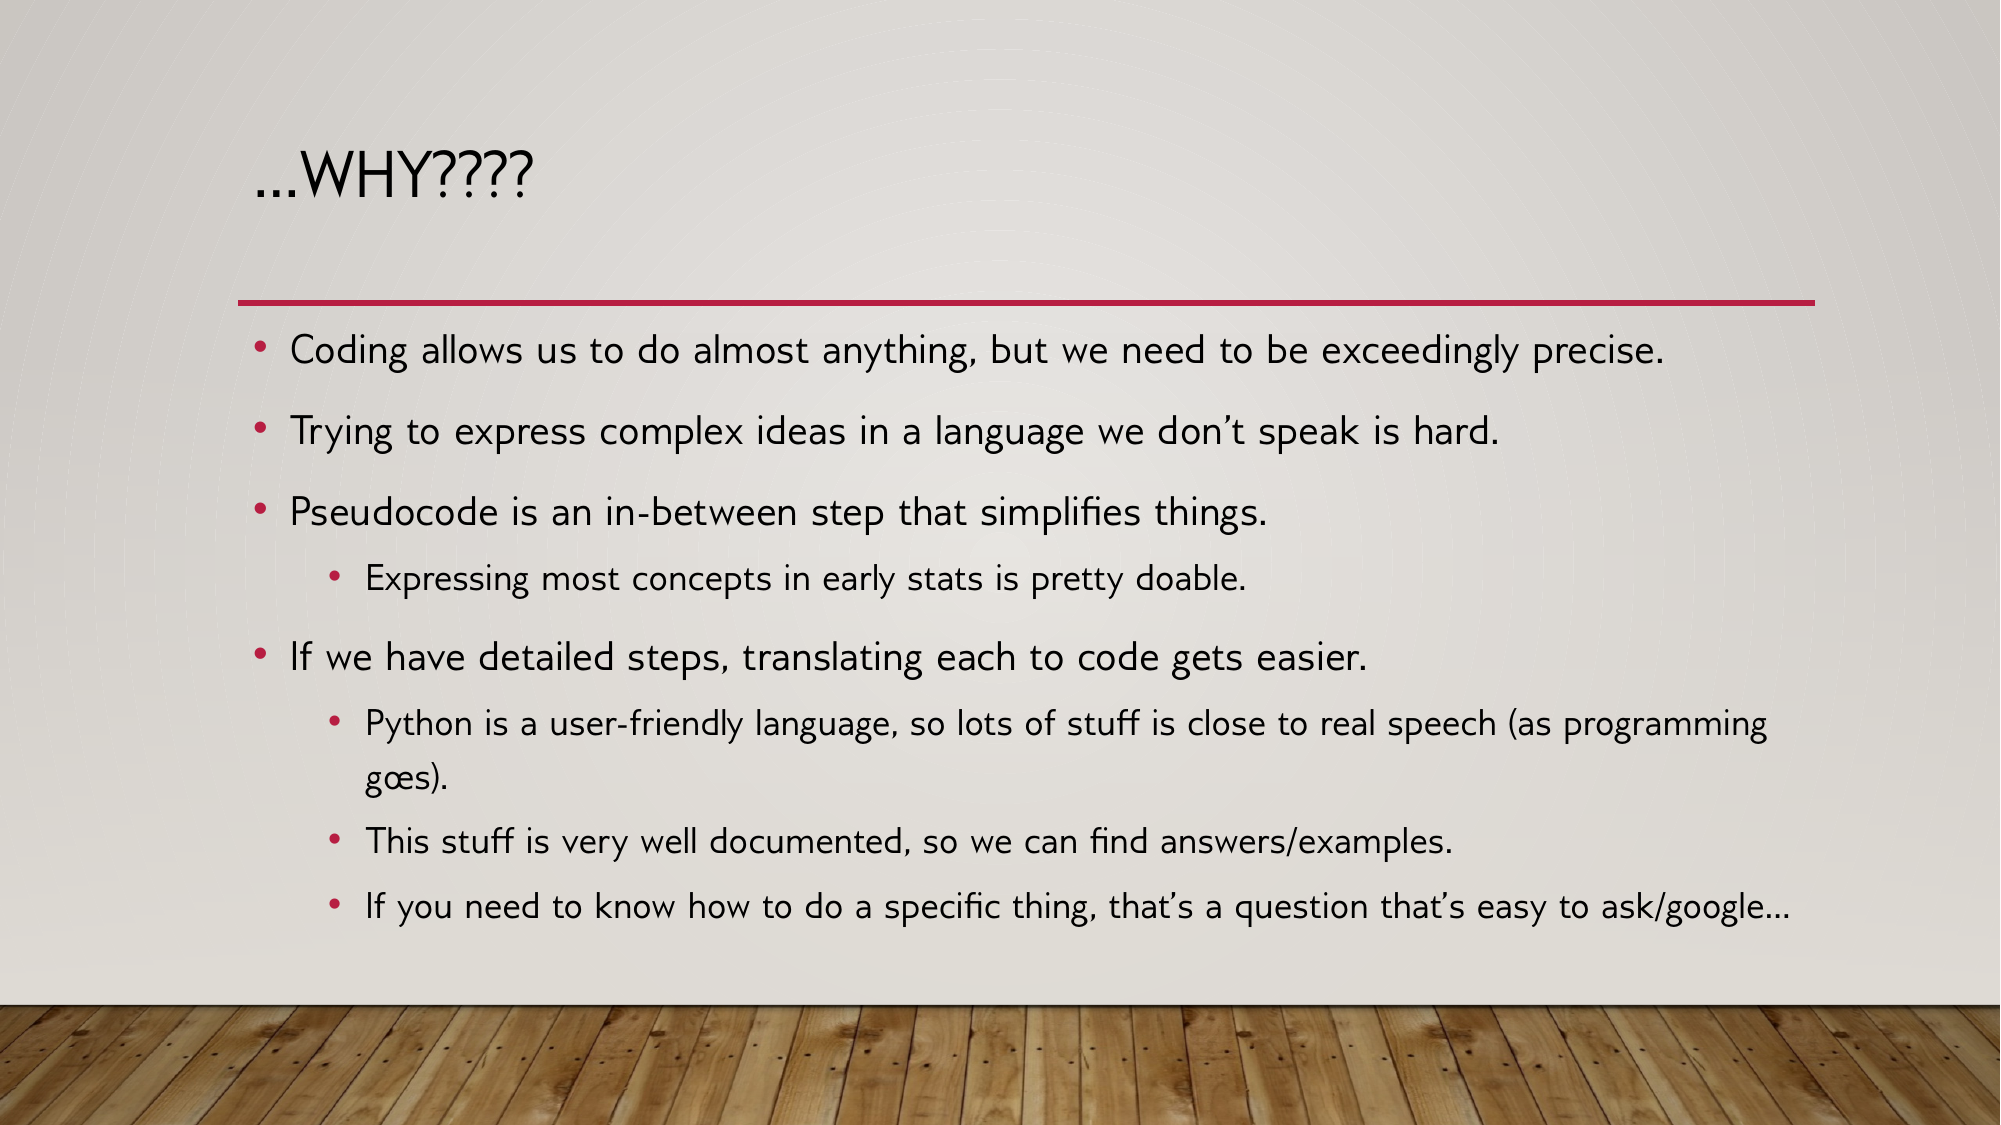

# …Why????
Coding allows us to do almost anything, but we need to be exceedingly precise.
Trying to express complex ideas in a language we don’t speak is hard.
Pseudocode is an in-between step that simplifies things.
Expressing most concepts in early stats is pretty doable.
If we have detailed steps, translating each to code gets easier.
Python is a user-friendly language, so lots of stuff is close to real speech (as programming goes).
This stuff is very well documented, so we can find answers/examples.
If you need to know how to do a specific thing, that’s a question that’s easy to ask/google…